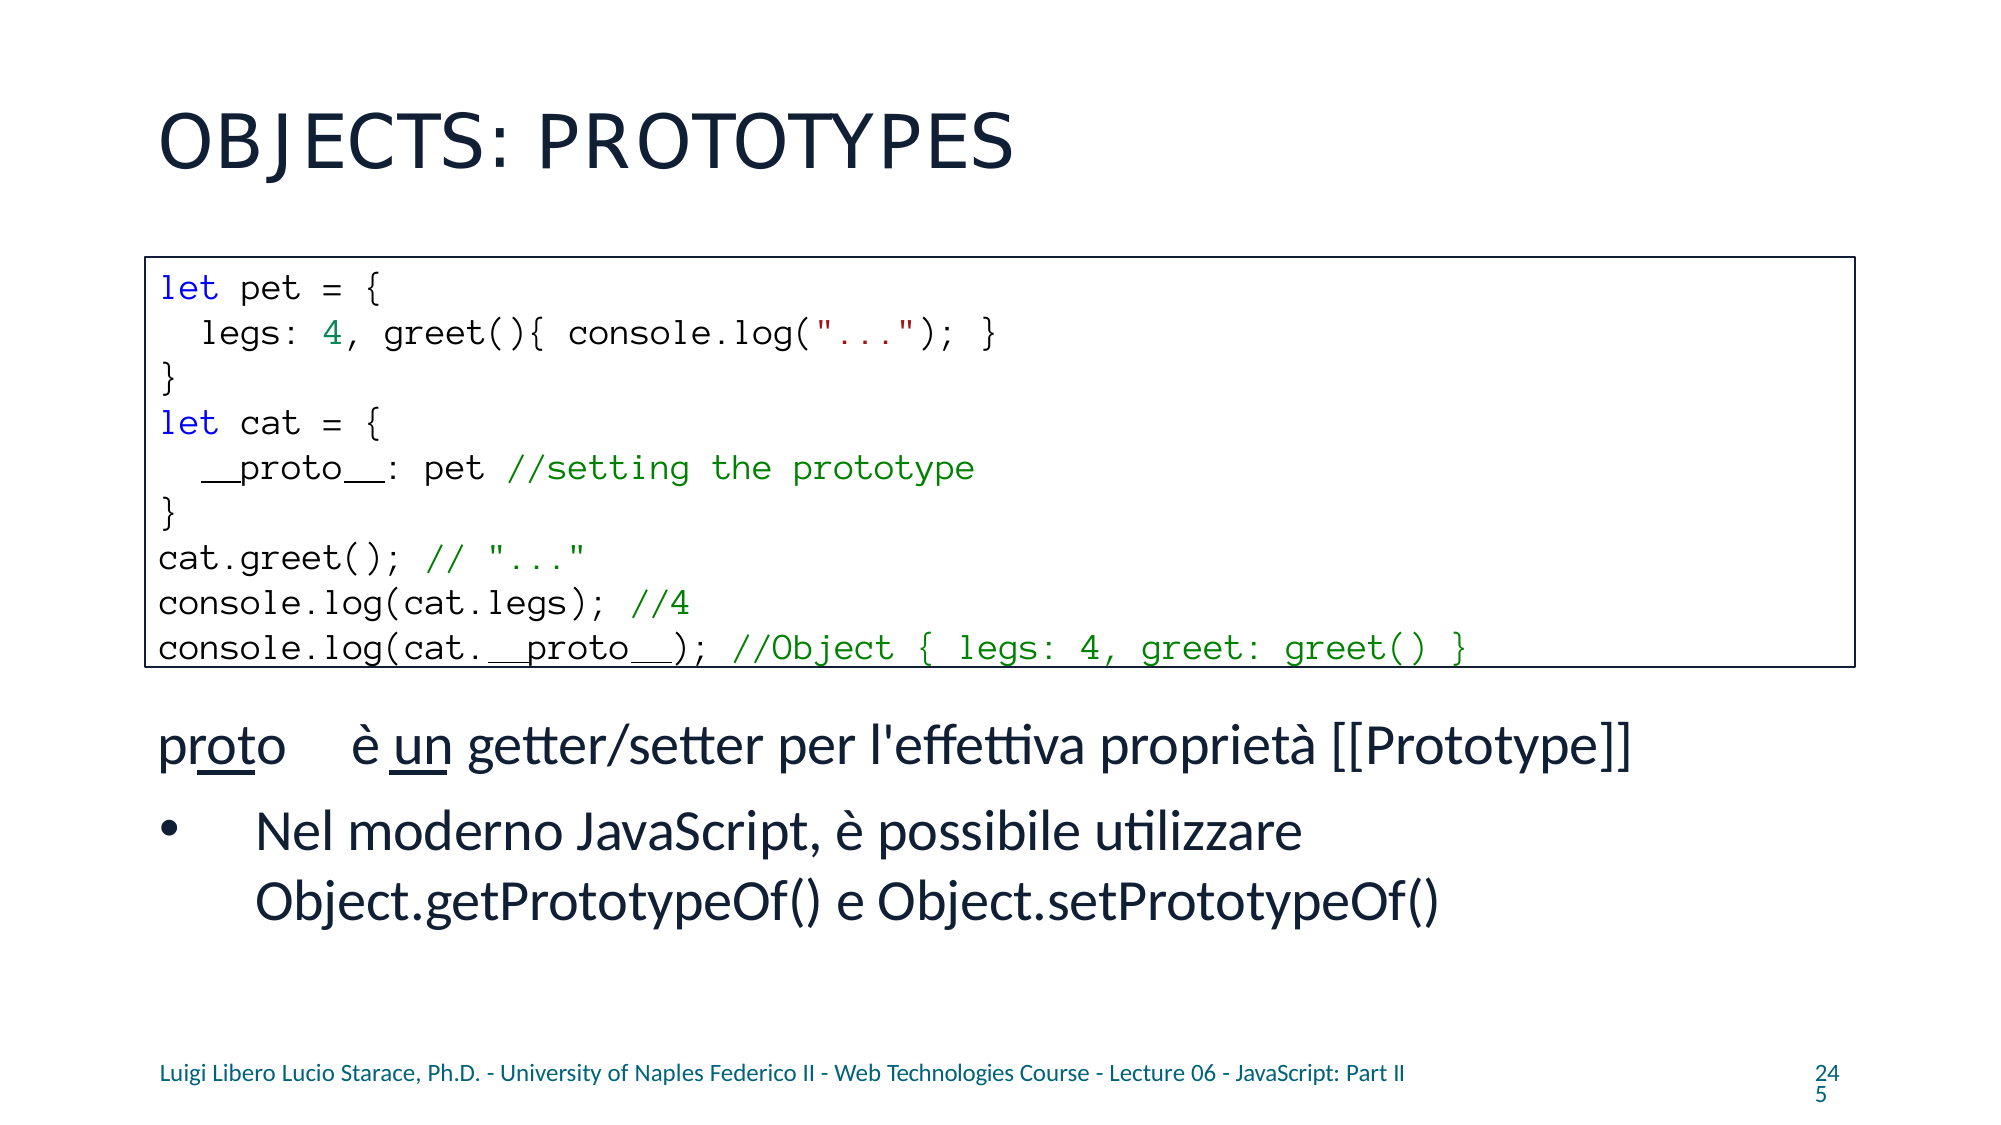

# OBJECTS: PROTOTYPES
let pet = {
legs: 4, greet(){ console.log("..."); }
}
let cat = {
  proto  : pet //setting the prototype
}
cat.greet(); // "..."
console.log(cat.legs); //4
console.log(cat.  proto  ); //Object { legs: 4, greet: greet() }
proto     è un getter/setter per l'effettiva proprietà [[Prototype]]
Nel moderno JavaScript, è possibile utilizzare Object.getPrototypeOf() e Object.setPrototypeOf()

Luigi Libero Lucio Starace, Ph.D. - University of Naples Federico II - Web Technologies Course - Lecture 06 - JavaScript: Part II
245